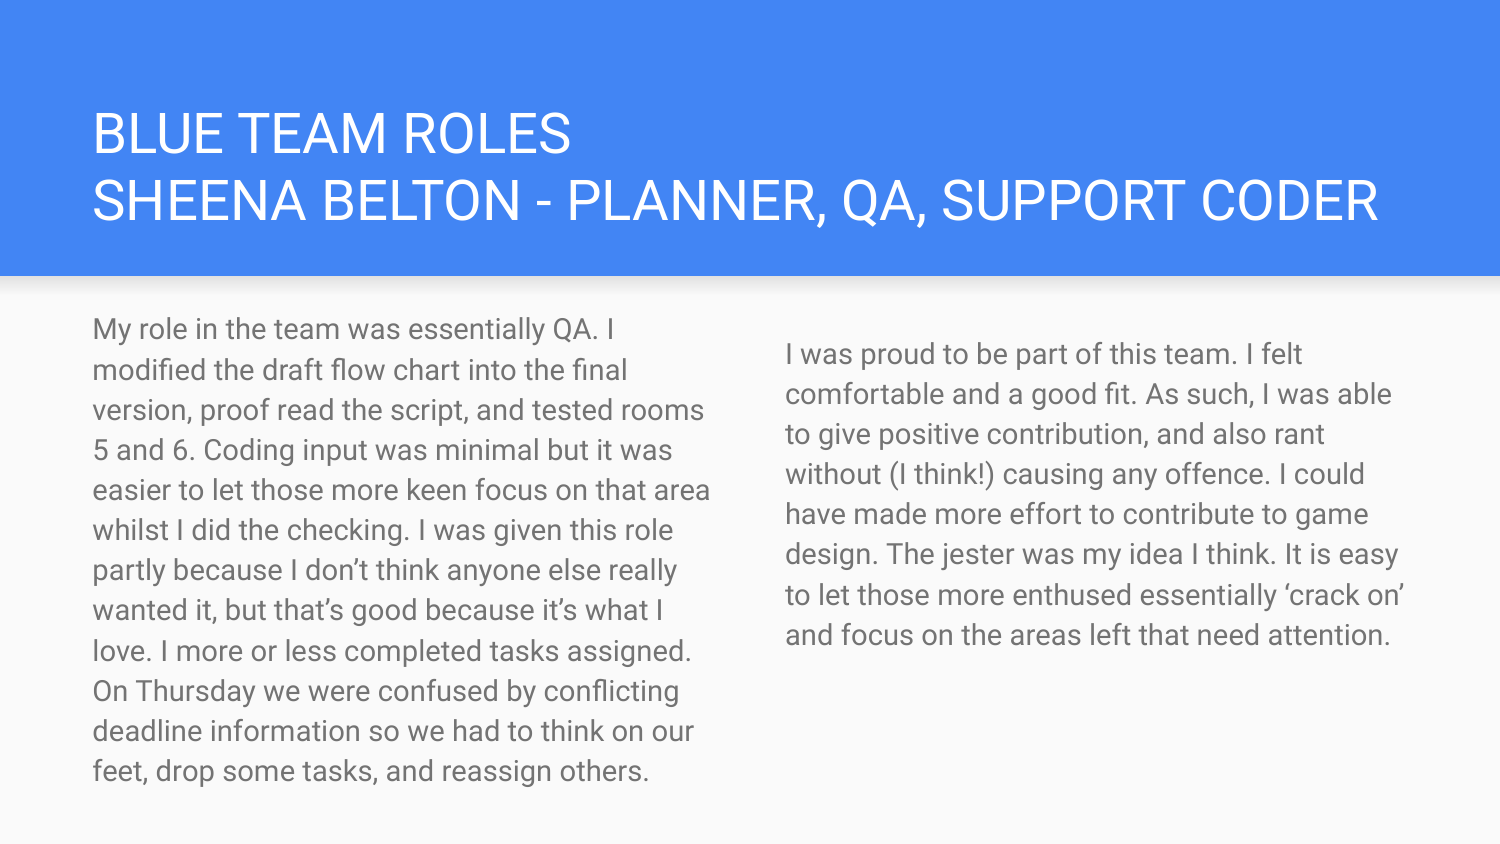

# BLUE TEAM ROLES
SHEENA BELTON - PLANNER, QA, SUPPORT CODER
My role in the team was essentially QA. I modified the draft flow chart into the final version, proof read the script, and tested rooms 5 and 6. Coding input was minimal but it was easier to let those more keen focus on that area whilst I did the checking. I was given this role partly because I don’t think anyone else really wanted it, but that’s good because it’s what I love. I more or less completed tasks assigned. On Thursday we were confused by conflicting deadline information so we had to think on our feet, drop some tasks, and reassign others.
I was proud to be part of this team. I felt comfortable and a good fit. As such, I was able to give positive contribution, and also rant without (I think!) causing any offence. I could have made more effort to contribute to game design. The jester was my idea I think. It is easy to let those more enthused essentially ‘crack on’ and focus on the areas left that need attention.